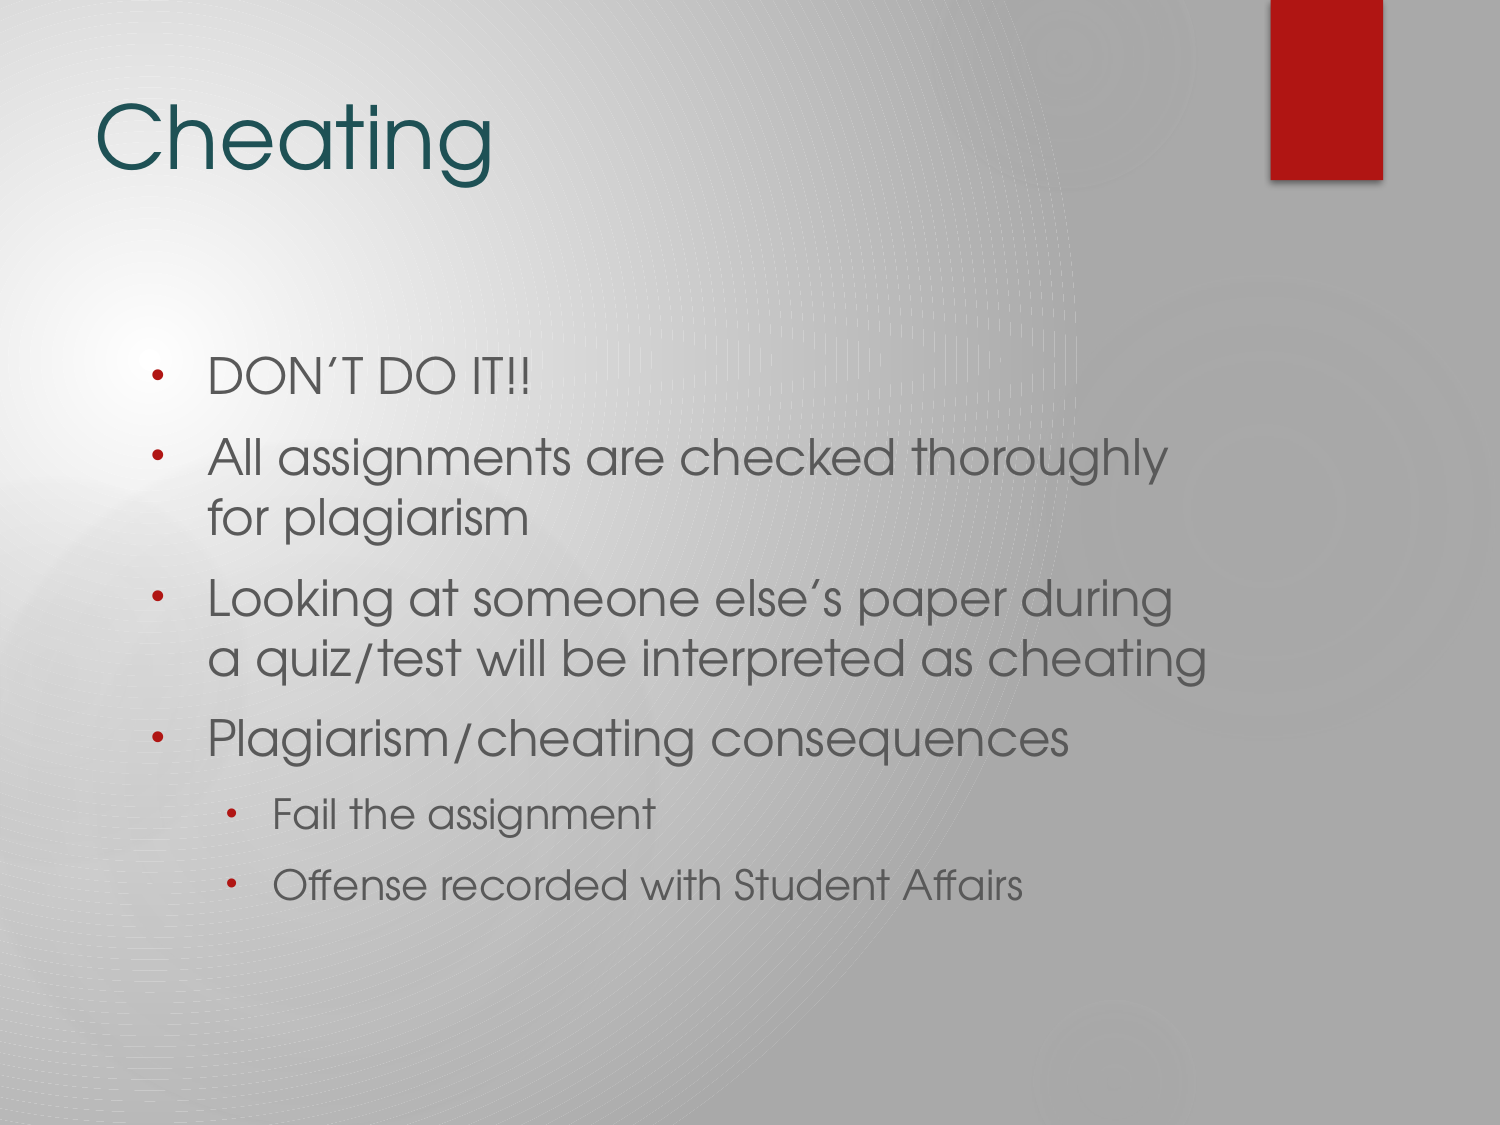

# Cheating
DON’T DO IT!!
All assignments are checked thoroughly for plagiarism
Looking at someone else’s paper during a quiz/test will be interpreted as cheating
Plagiarism/cheating consequences
Fail the assignment
Offense recorded with Student Affairs